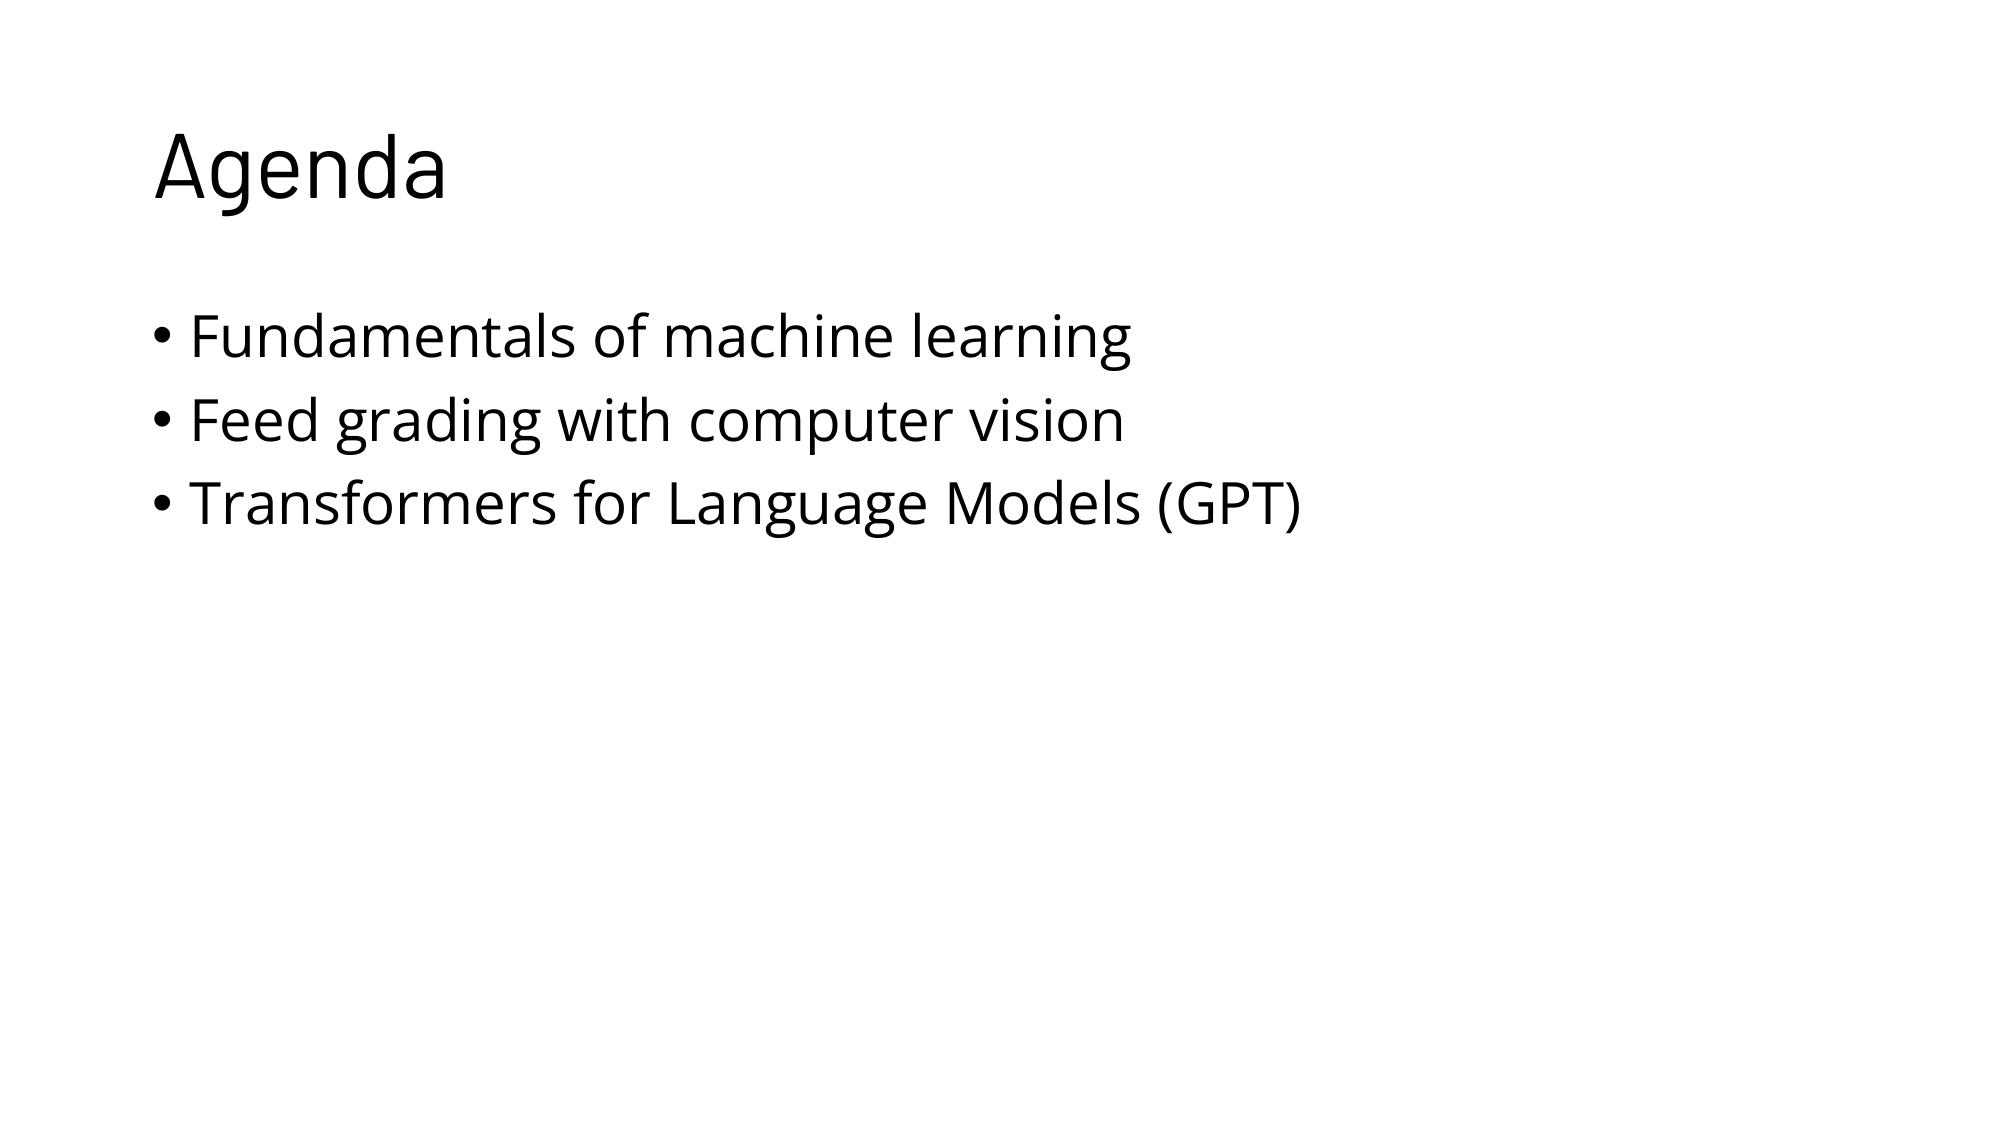

# Agenda
Fundamentals of machine learning
Feed grading with computer vision
Transformers for Language Models (GPT)